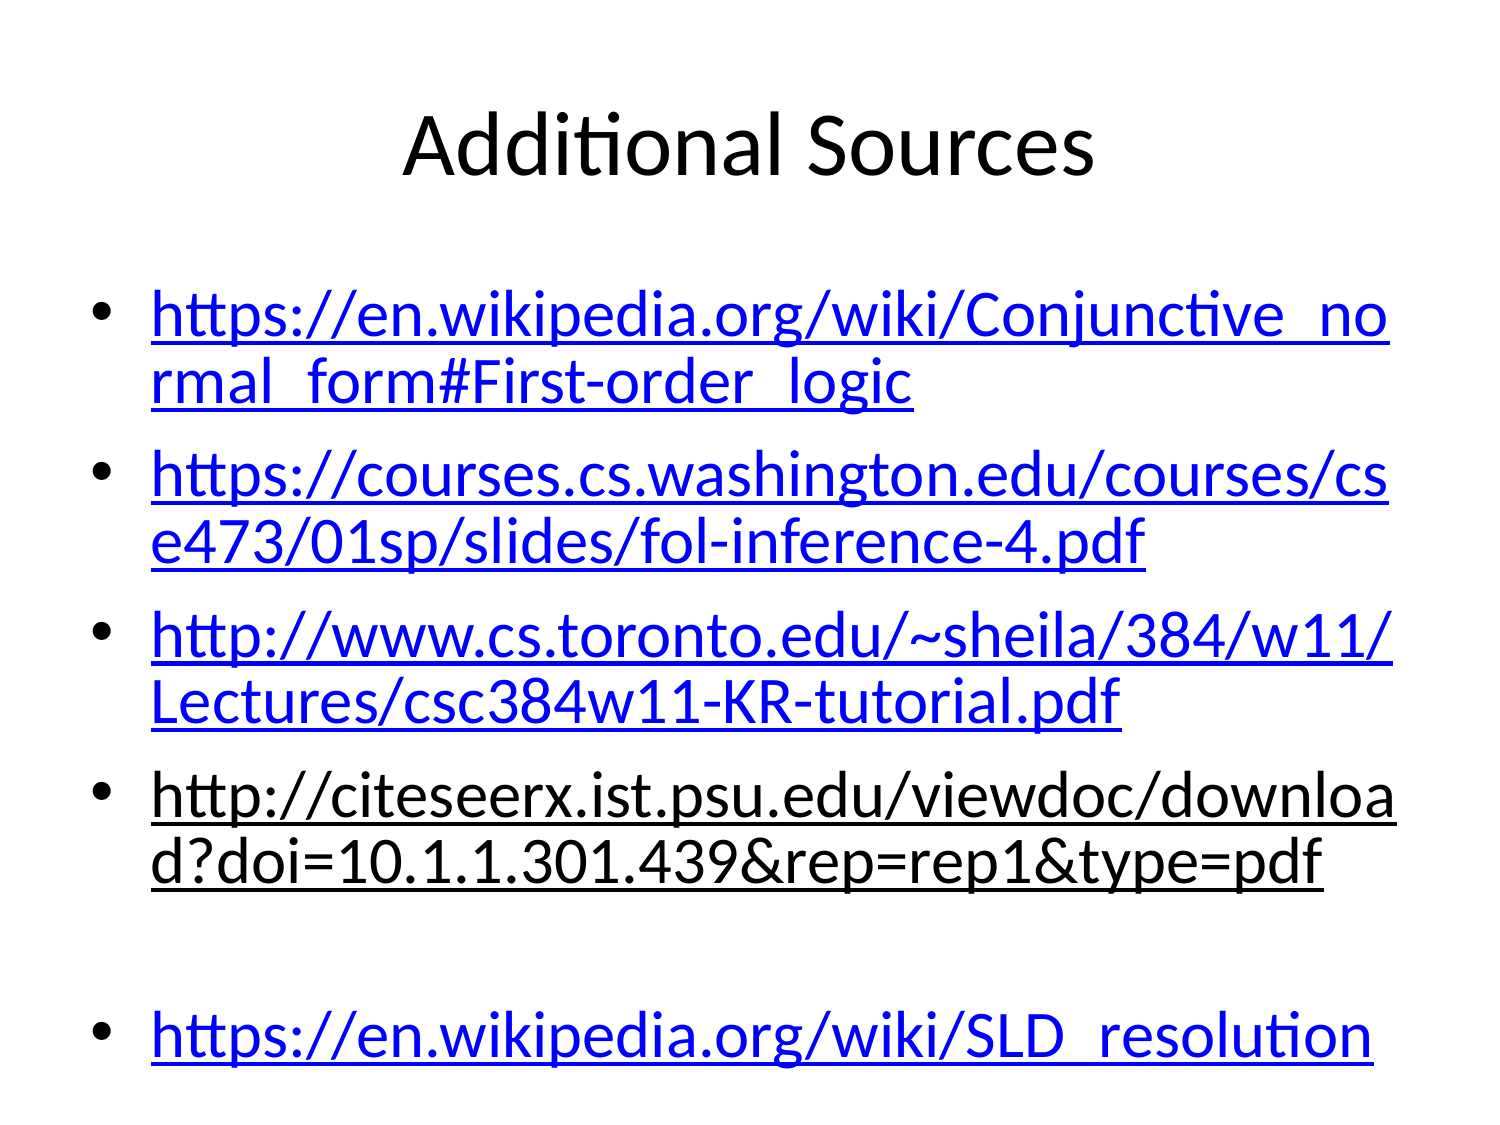

# Additional Sources
https://en.wikipedia.org/wiki/Conjunctive_normal_form#First-order_logic
https://courses.cs.washington.edu/courses/cse473/01sp/slides/fol-inference-4.pdf
http://www.cs.toronto.edu/~sheila/384/w11/Lectures/csc384w11-KR-tutorial.pdf
http://citeseerx.ist.psu.edu/viewdoc/download?doi=10.1.1.301.439&rep=rep1&type=pdf
https://en.wikipedia.org/wiki/SLD_resolution